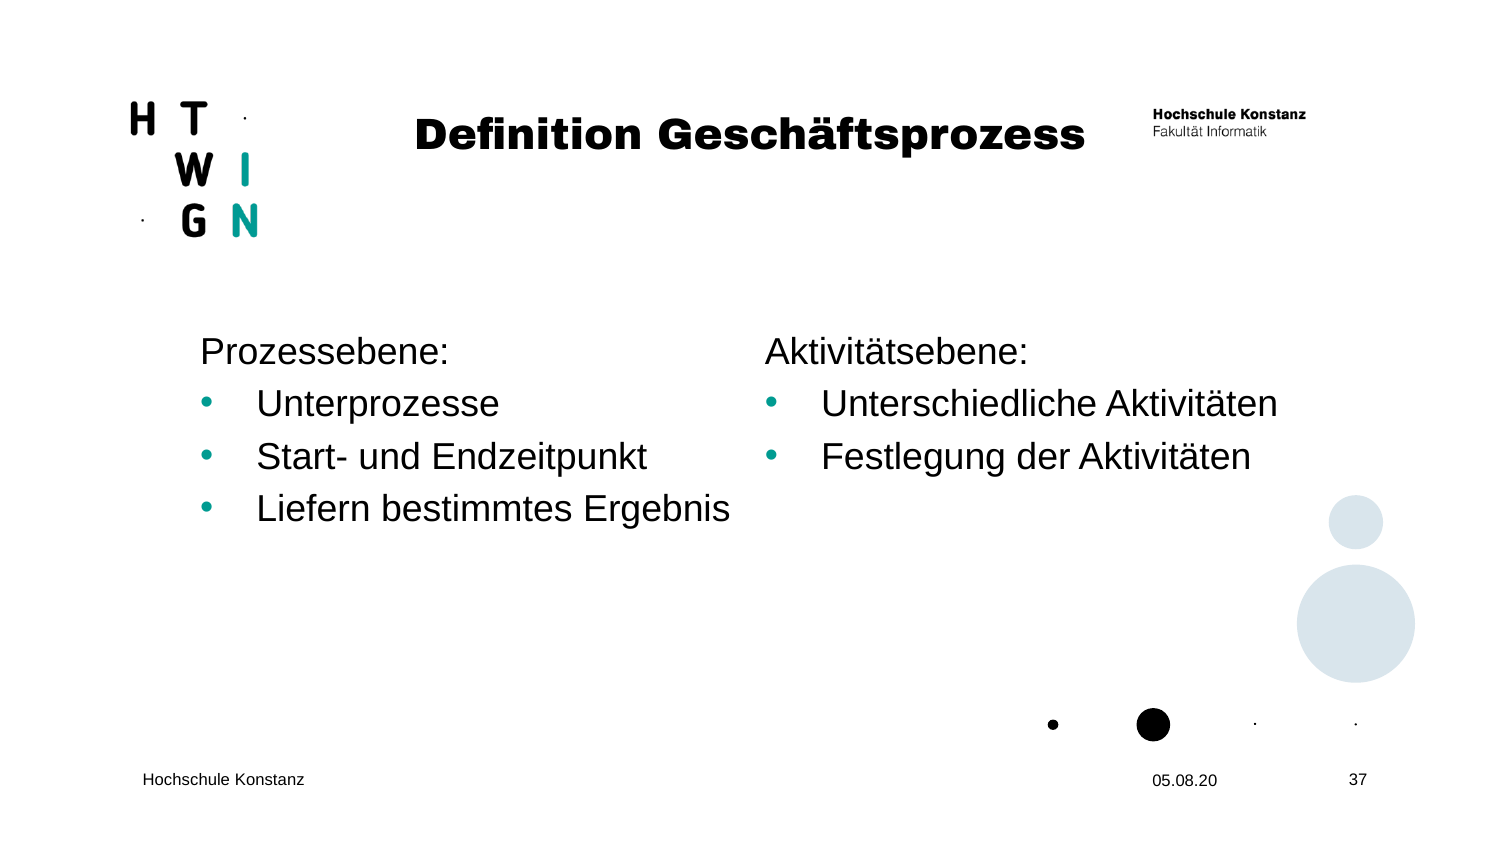

Definition Geschäftsprozess
Prozessebene:
Unterprozesse
Start- und Endzeitpunkt
Liefern bestimmtes Ergebnis

Aktivitätsebene:
Unterschiedliche Aktivitäten
Festlegung der Aktivitäten